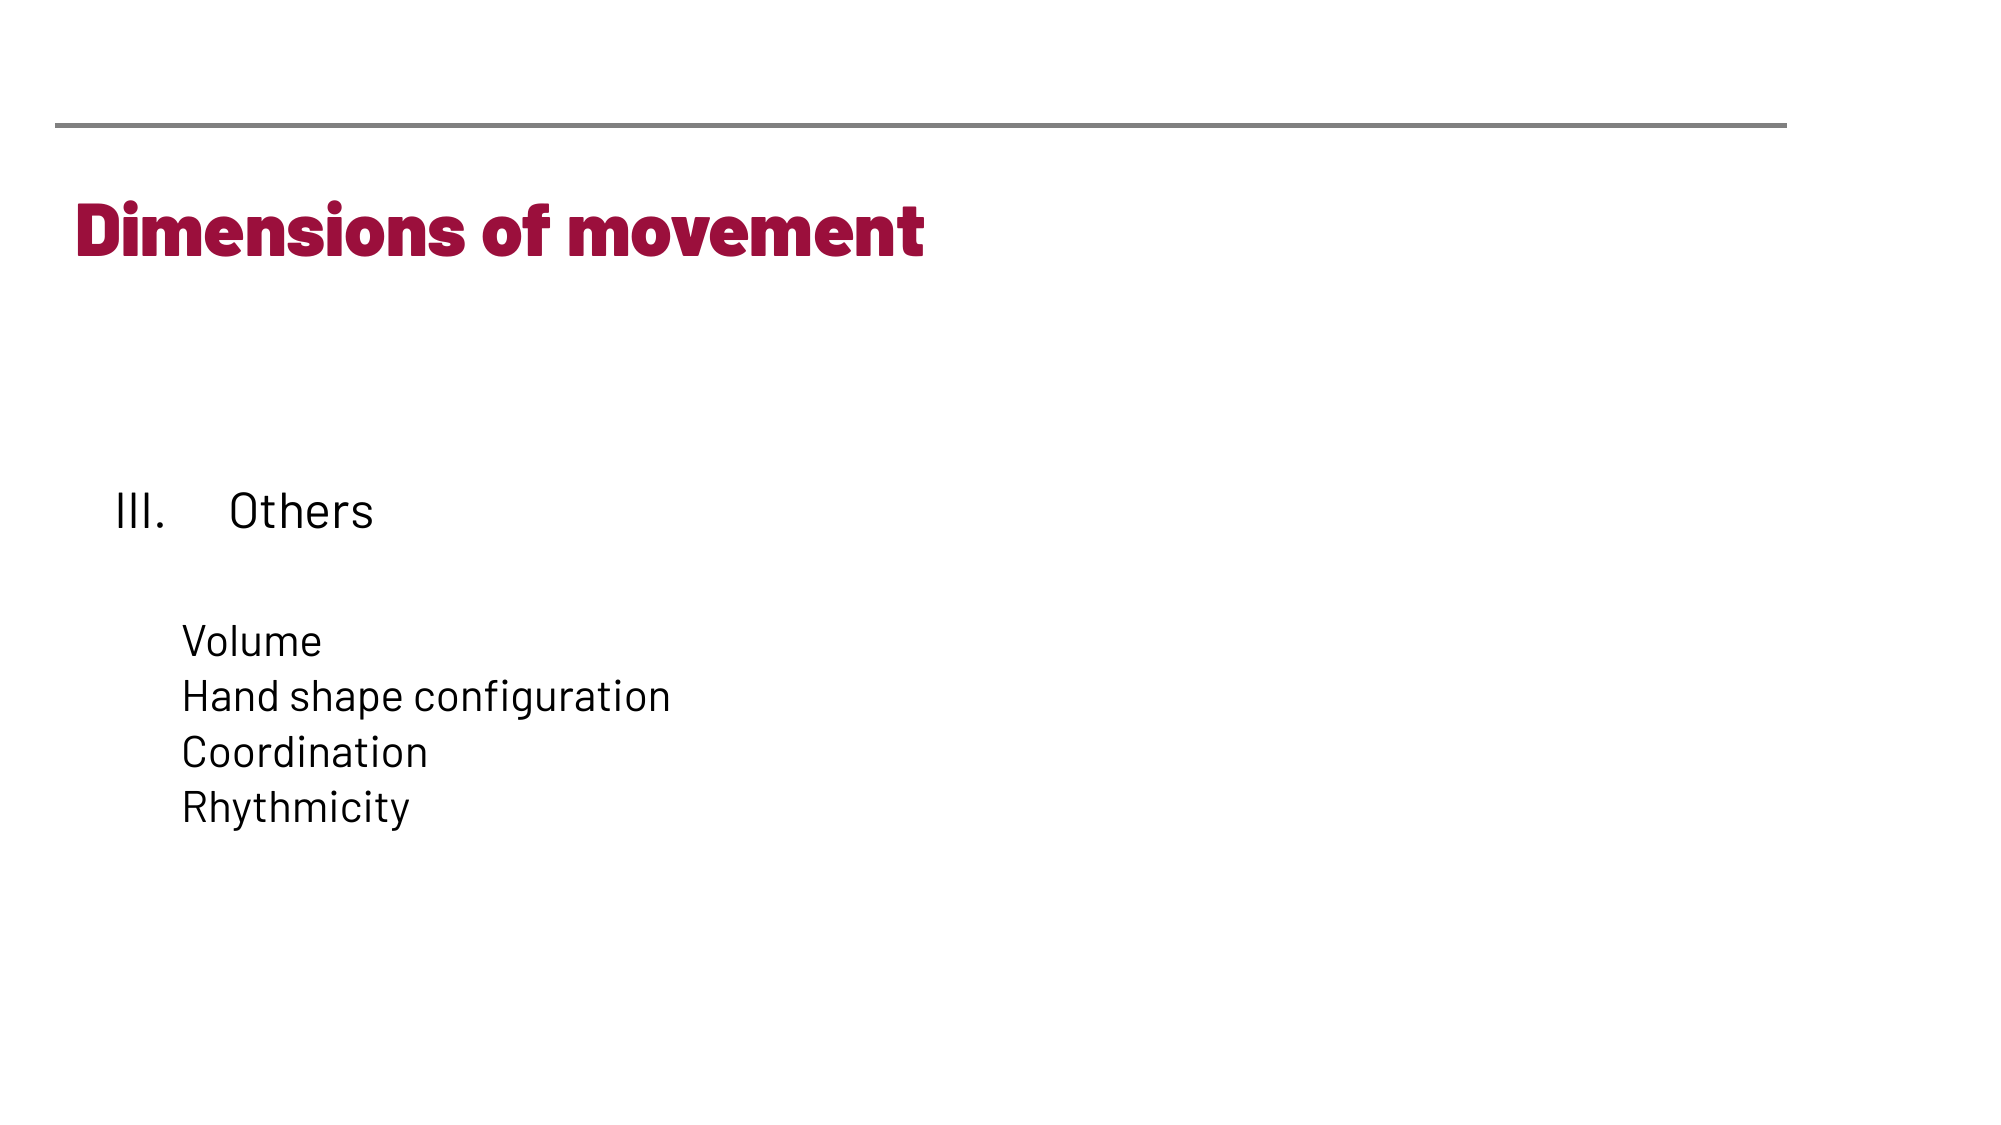

# Dimensions of movement
III. 	Others

		Volume
		Hand shape configuration
		Coordination
		Rhythmicity